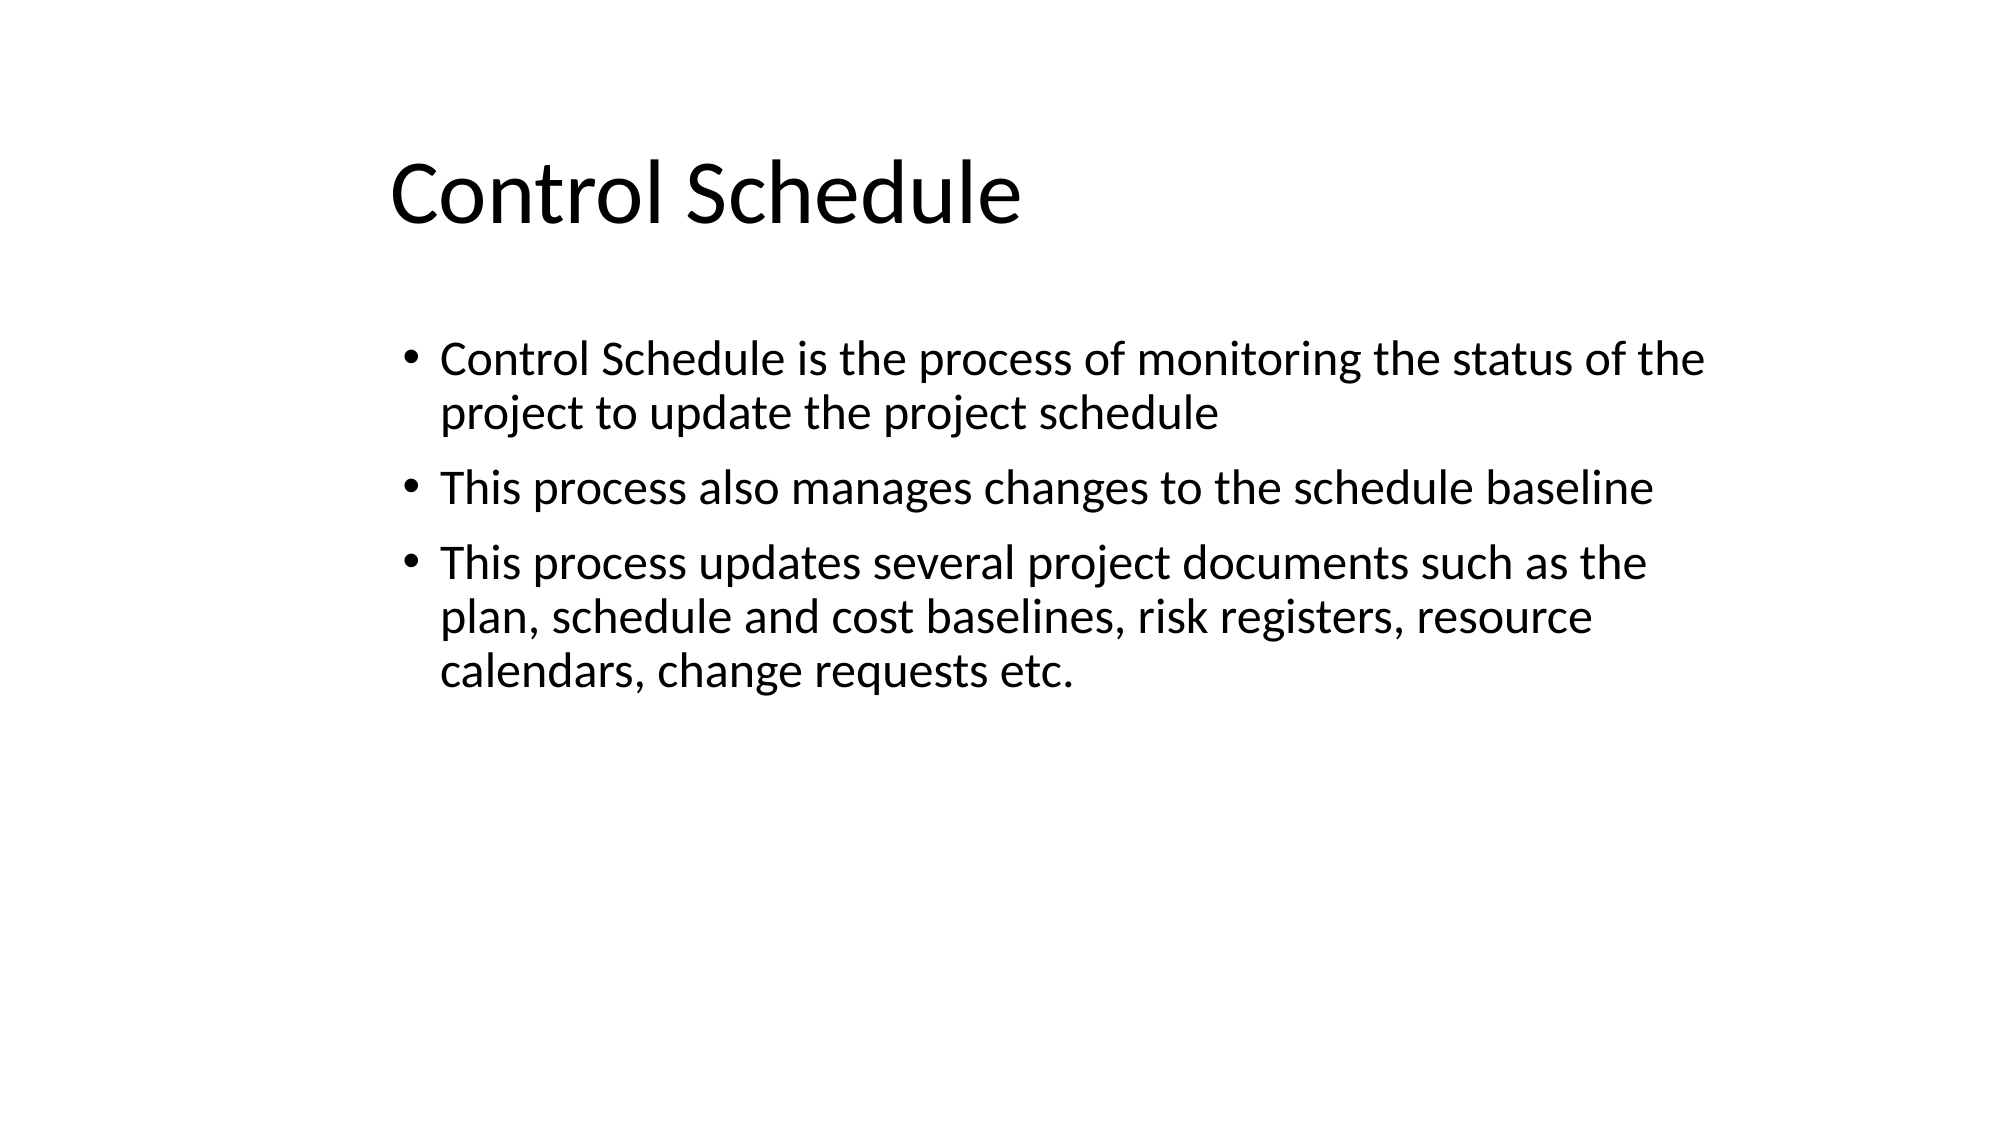

# Control Schedule
Control Schedule is the process of monitoring the status of the project to update the project schedule
This process also manages changes to the schedule baseline
This process updates several project documents such as the plan, schedule and cost baselines, risk registers, resource calendars, change requests etc.

The PMI Registered Education Provider logo is a registered mark of the Project Management Institute, Inc.